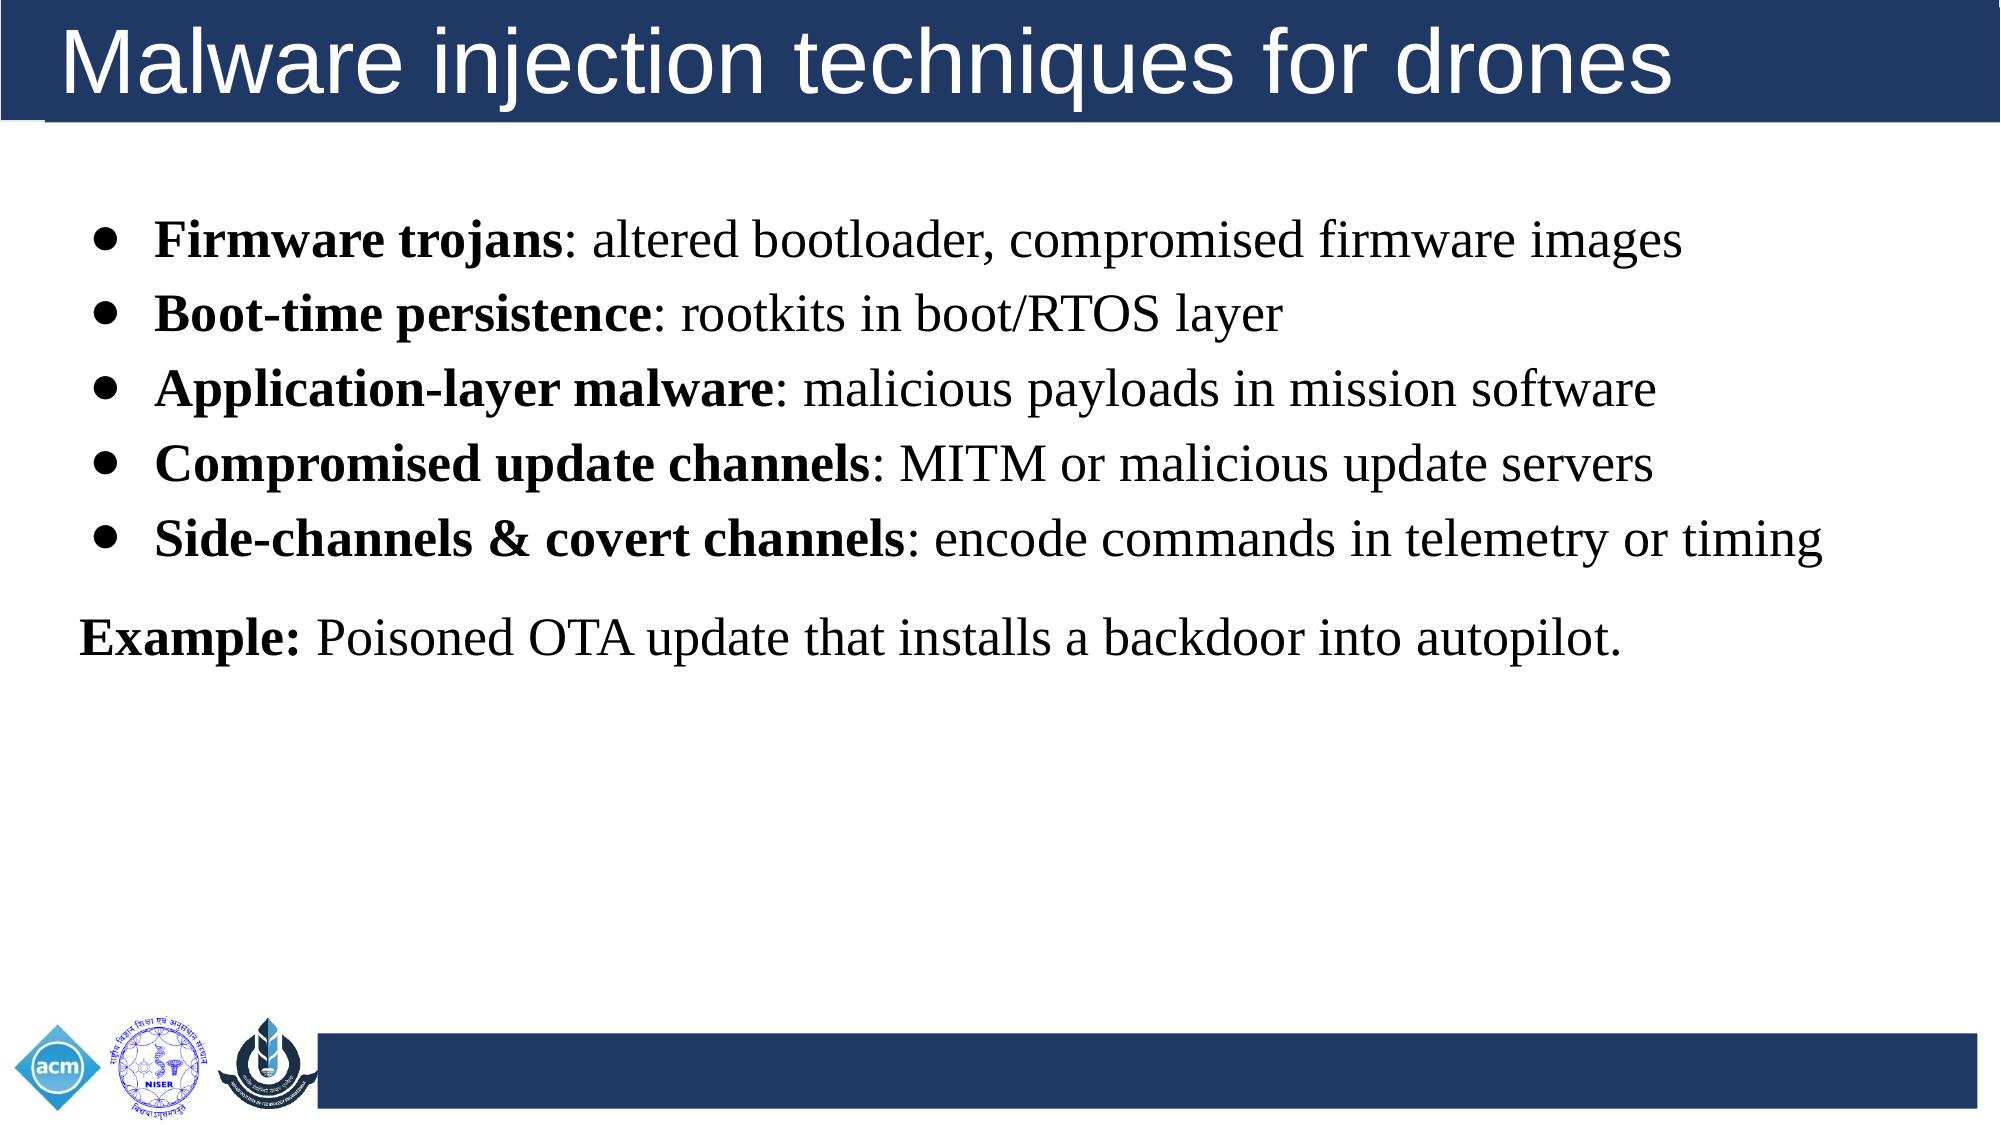

Malware injection techniques for drones
Firmware trojans: altered bootloader, compromised firmware images
Boot-time persistence: rootkits in boot/RTOS layer
Application-layer malware: malicious payloads in mission software
Compromised update channels: MITM or malicious update servers
Side-channels & covert channels: encode commands in telemetry or timing
Example: Poisoned OTA update that installs a backdoor into autopilot.